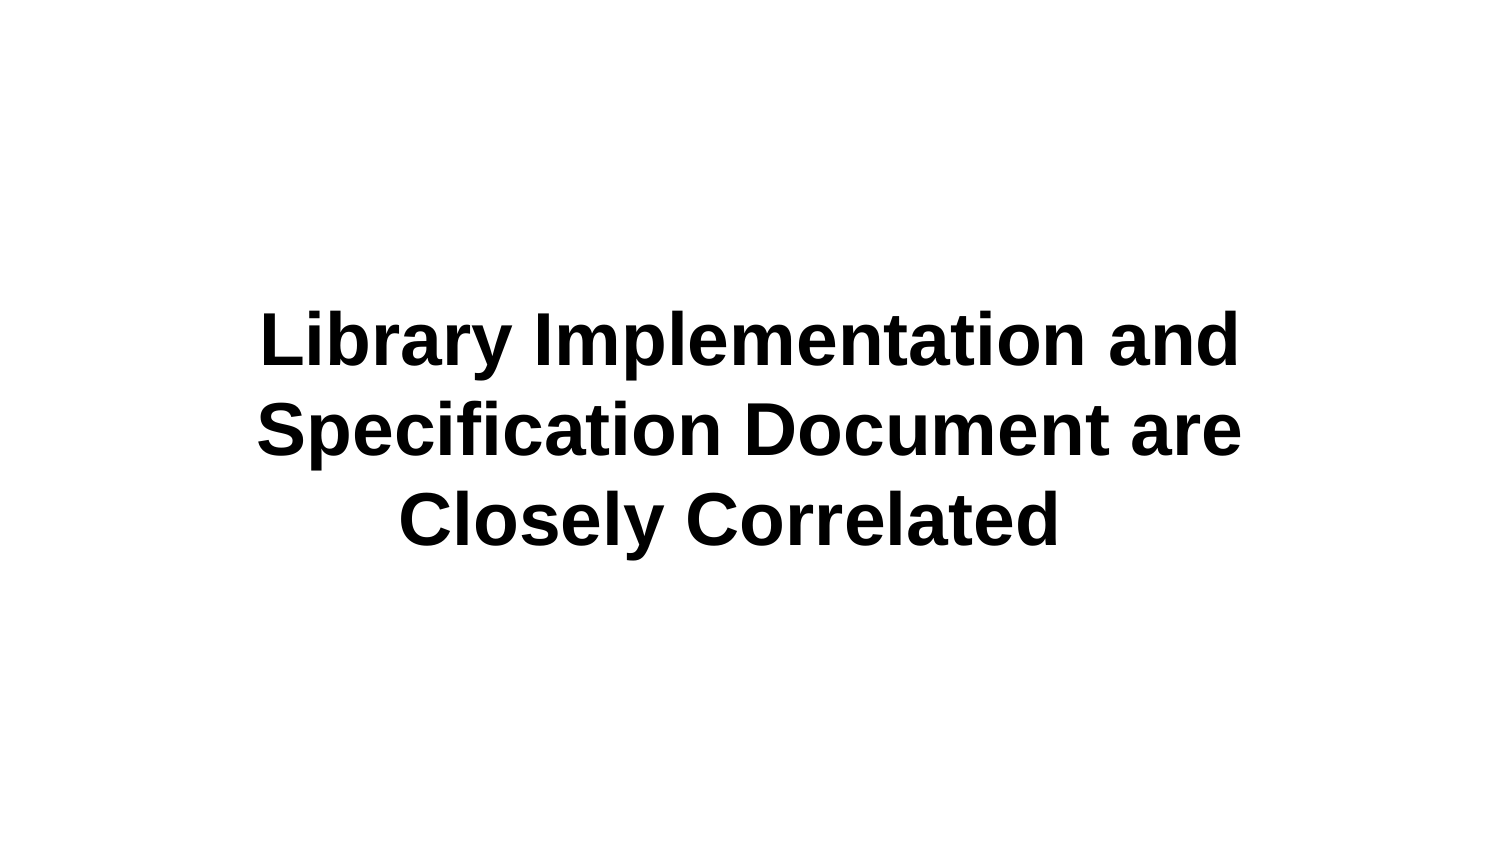

# Library Implementation and Specification Document are Closely Correlated